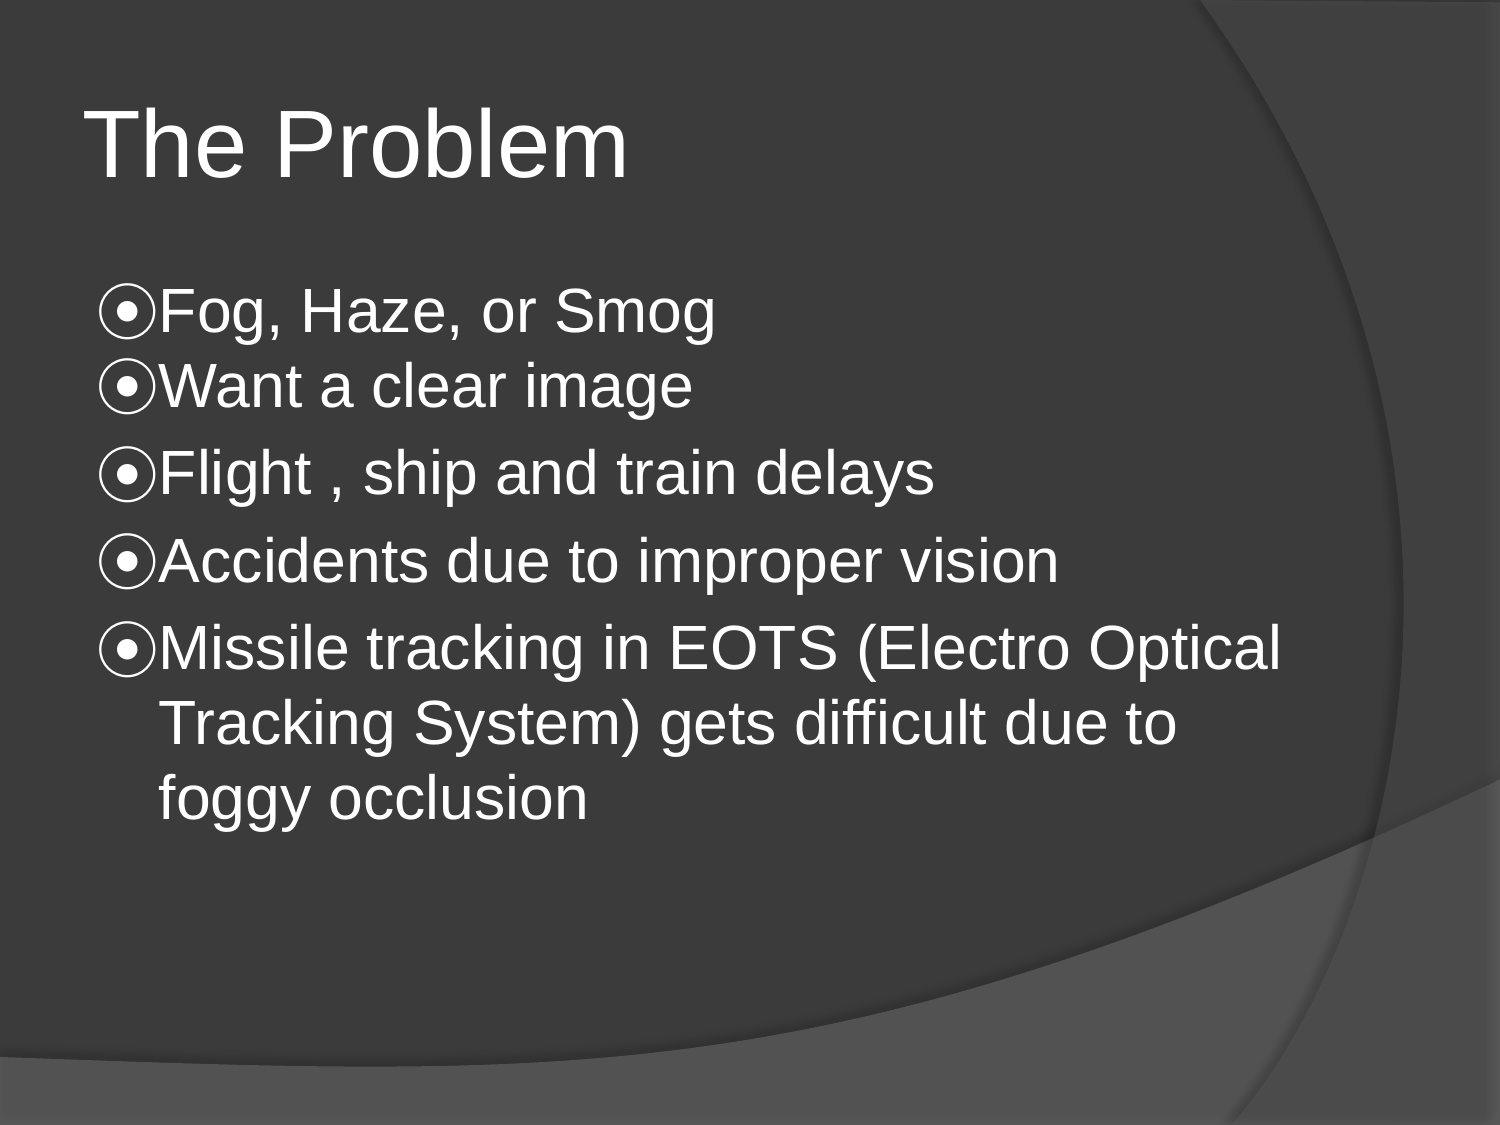

The Problem
Fog, Haze, or Smog
Want a clear image
Flight , ship and train delays
Accidents due to improper vision
Missile tracking in EOTS (Electro Optical Tracking System) gets difficult due to foggy occlusion